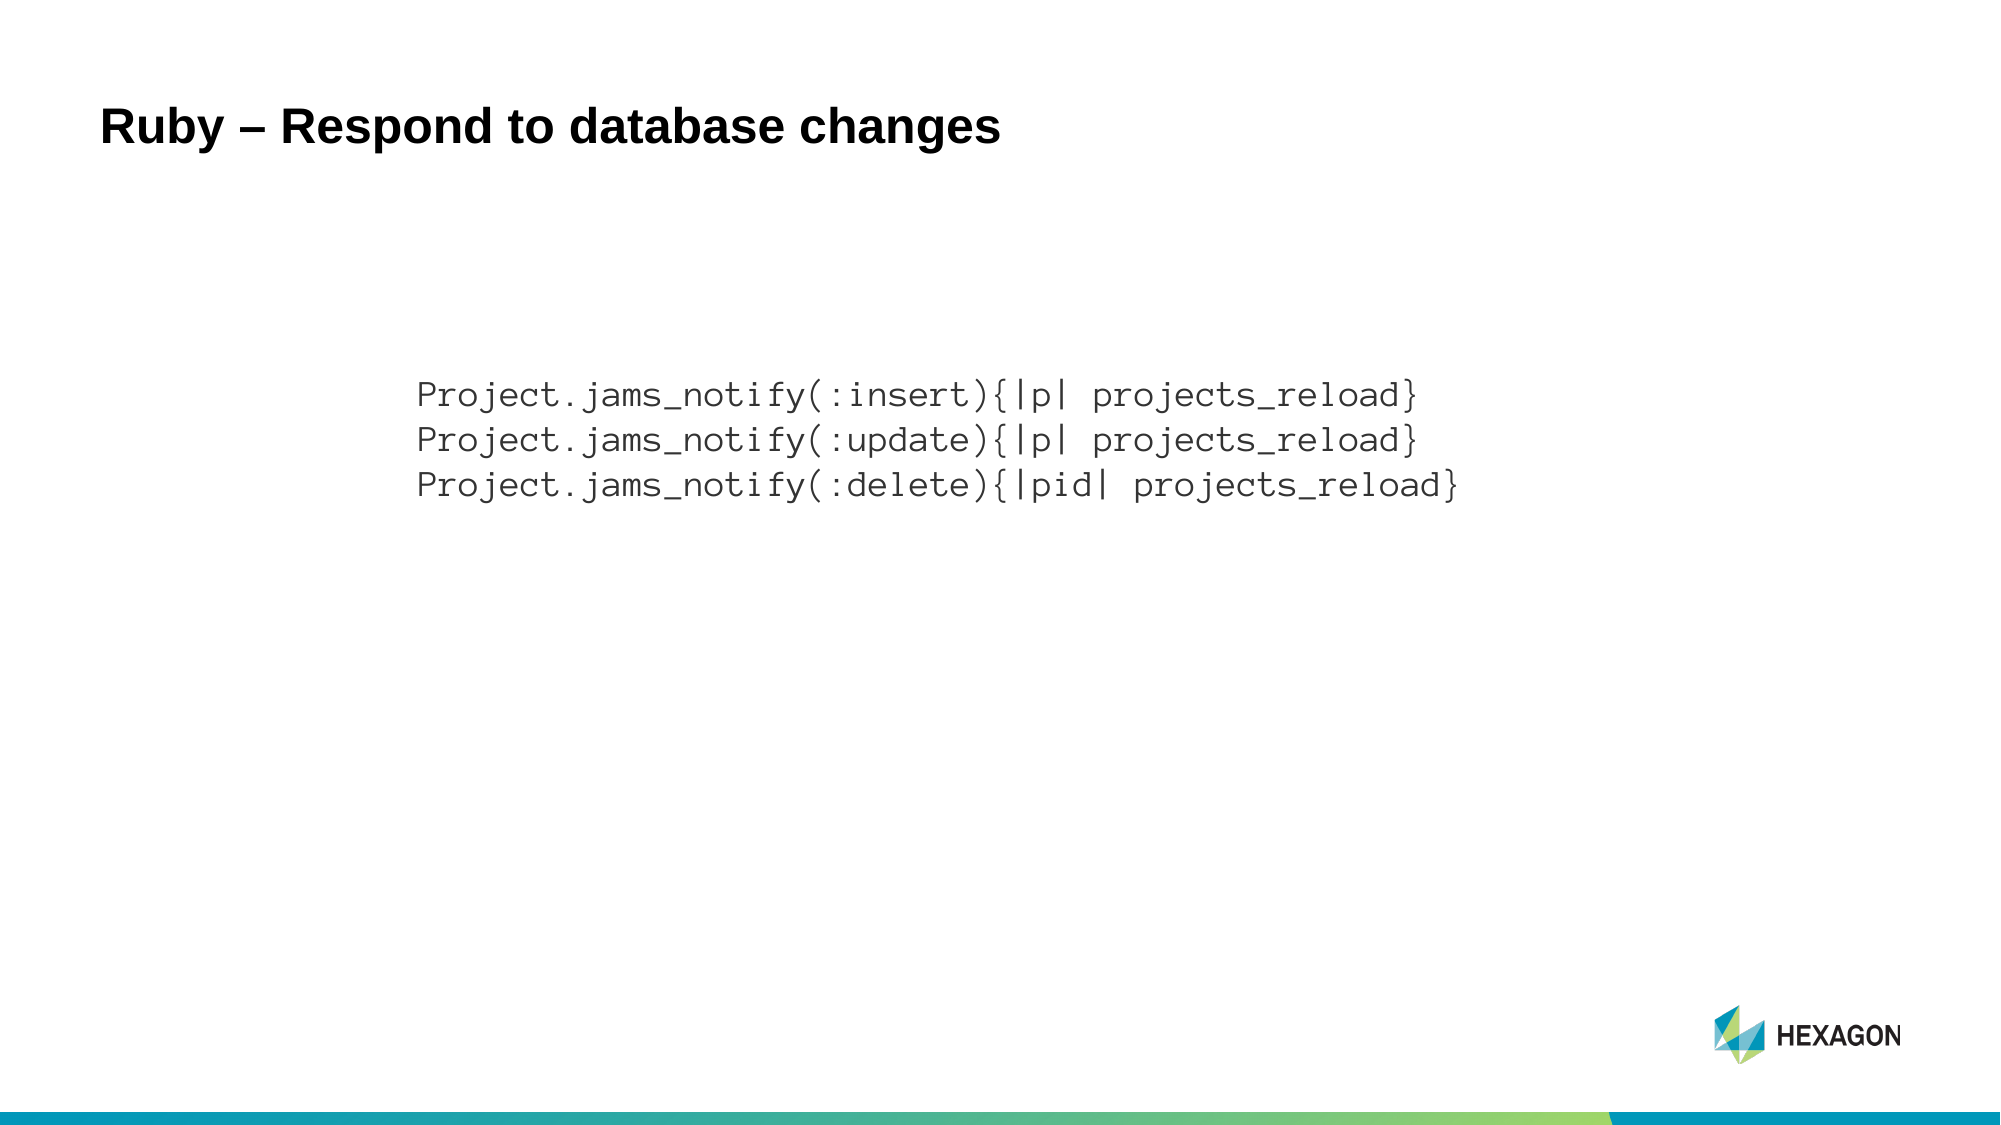

# Ruby – Respond to database changes

 Project.jams_notify(:insert){|p| projects_reload}
 Project.jams_notify(:update){|p| projects_reload}
 Project.jams_notify(:delete){|pid| projects_reload}